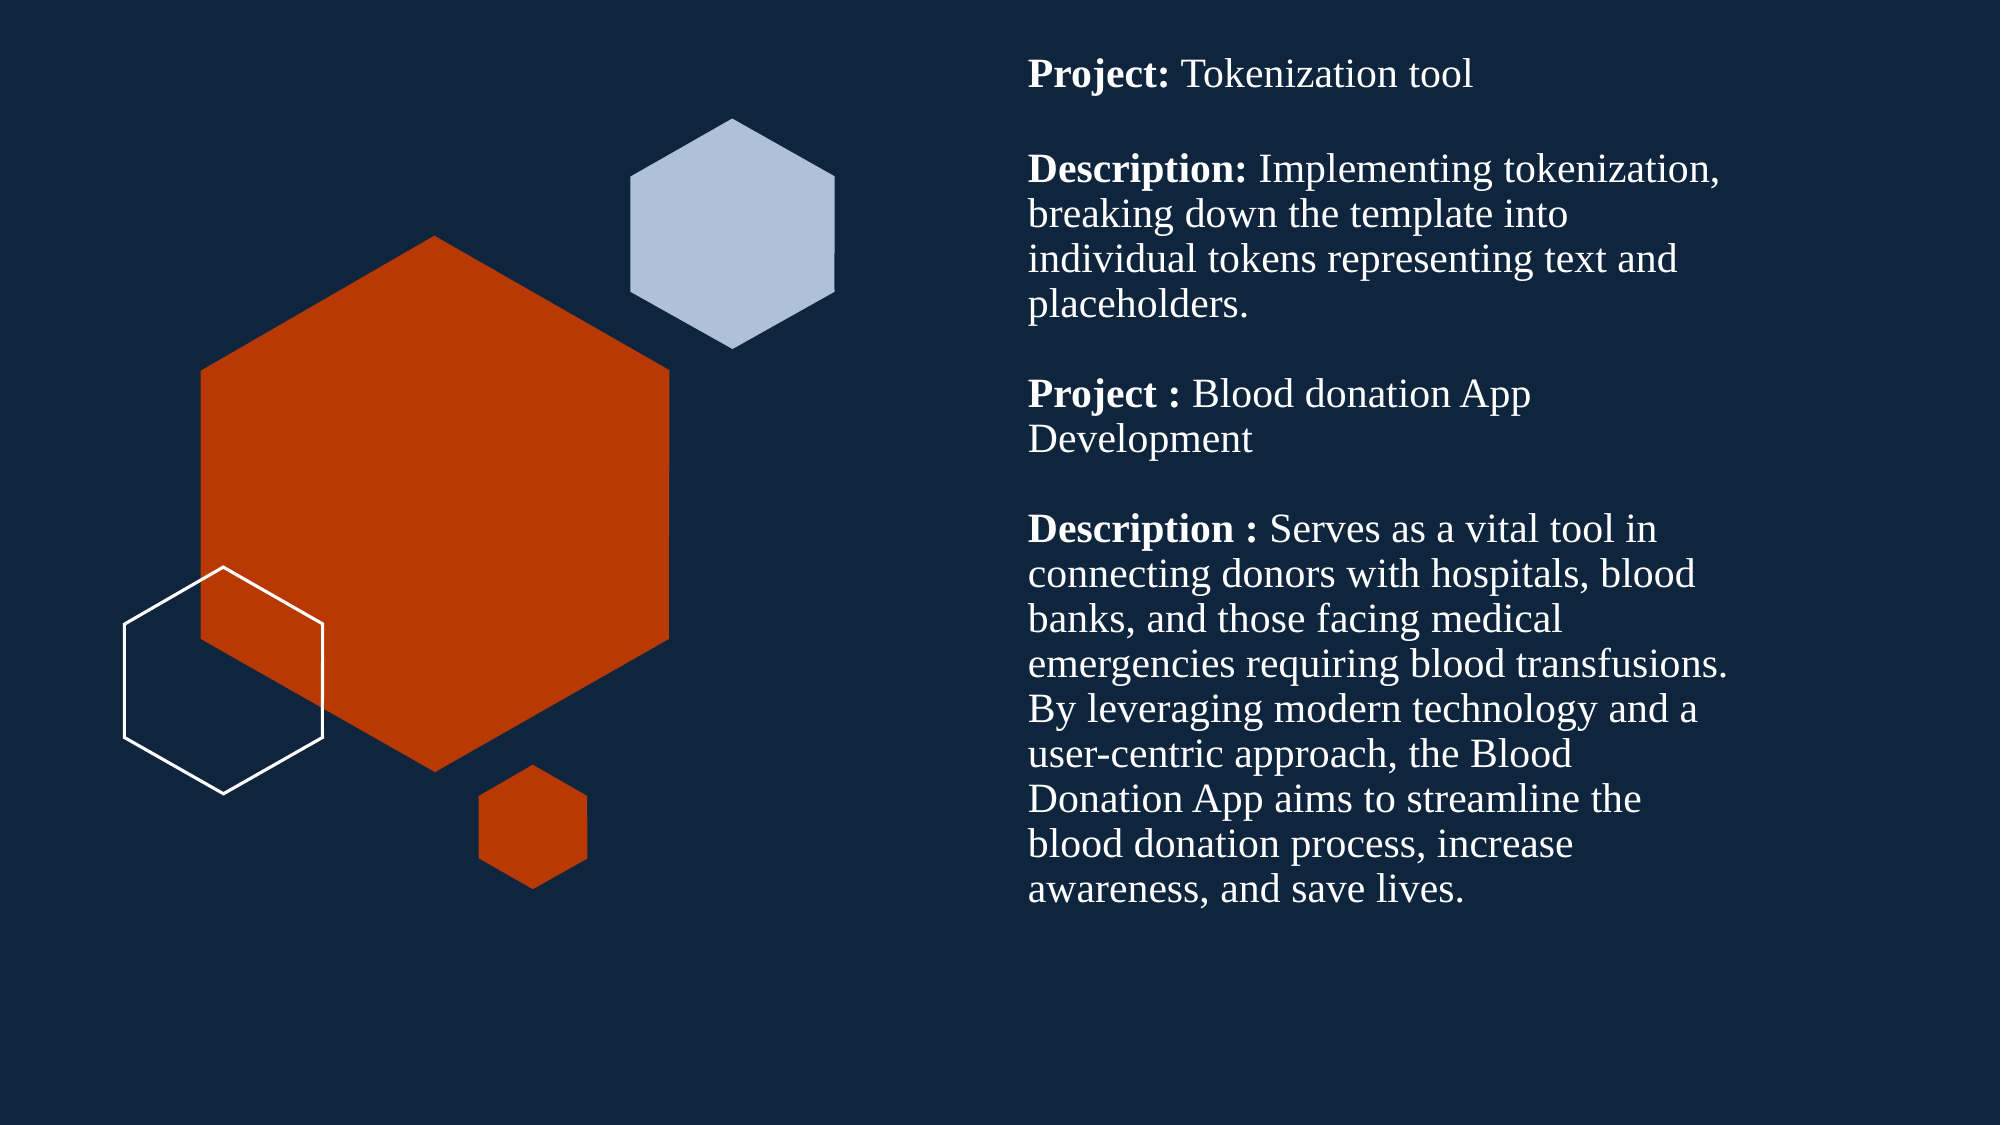

# Project: Tokenization tool
Description: Implementing tokenization, breaking down the template into individual tokens representing text and placeholders.
Project : Blood donation App Development

Description : Serves as a vital tool in connecting donors with hospitals, blood banks, and those facing medical emergencies requiring blood transfusions. By leveraging modern technology and a user-centric approach, the Blood Donation App aims to streamline the blood donation process, increase awareness, and save lives.